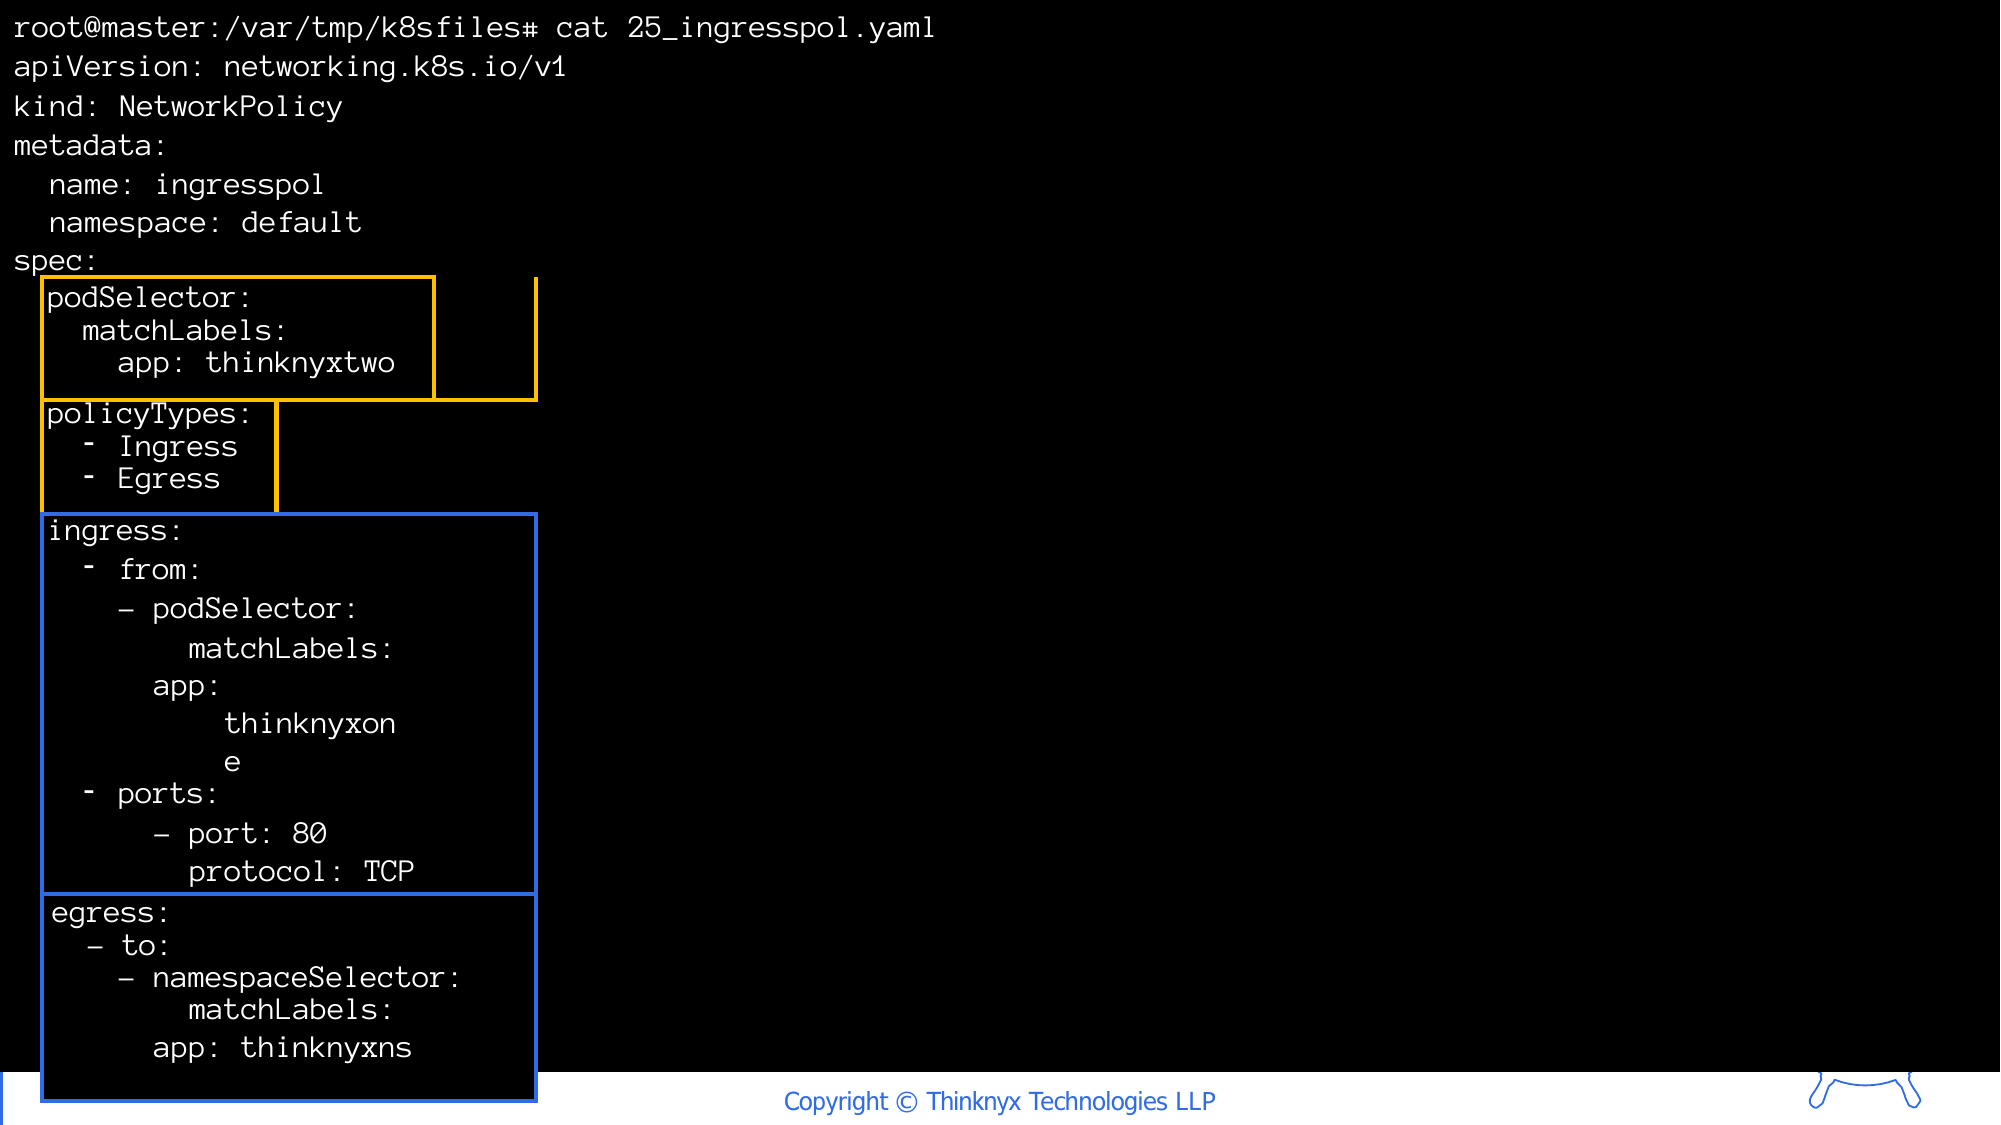

root@master:/var/tmp/k8sfiles# cat 25_ingresspol.yaml apiVersion: networking.k8s.io/v1
kind: NetworkPolicy metadata:
name: ingresspol namespace: default
spec:
| podSelector: matchLabels: app: thinknyxtwo |  |  |
| --- | --- | --- |
| policyTypes: Ingress Egress |  |  |
| ingress: from: - podSelector: matchLabels: app: thinknyxone ports: - port: 80 protocol: TCP |  |  |
| egress: - to: - namespaceSelector: matchLabels: app: thinknyxns |  |  |
Copyright © Thinknyx Technologies LLP